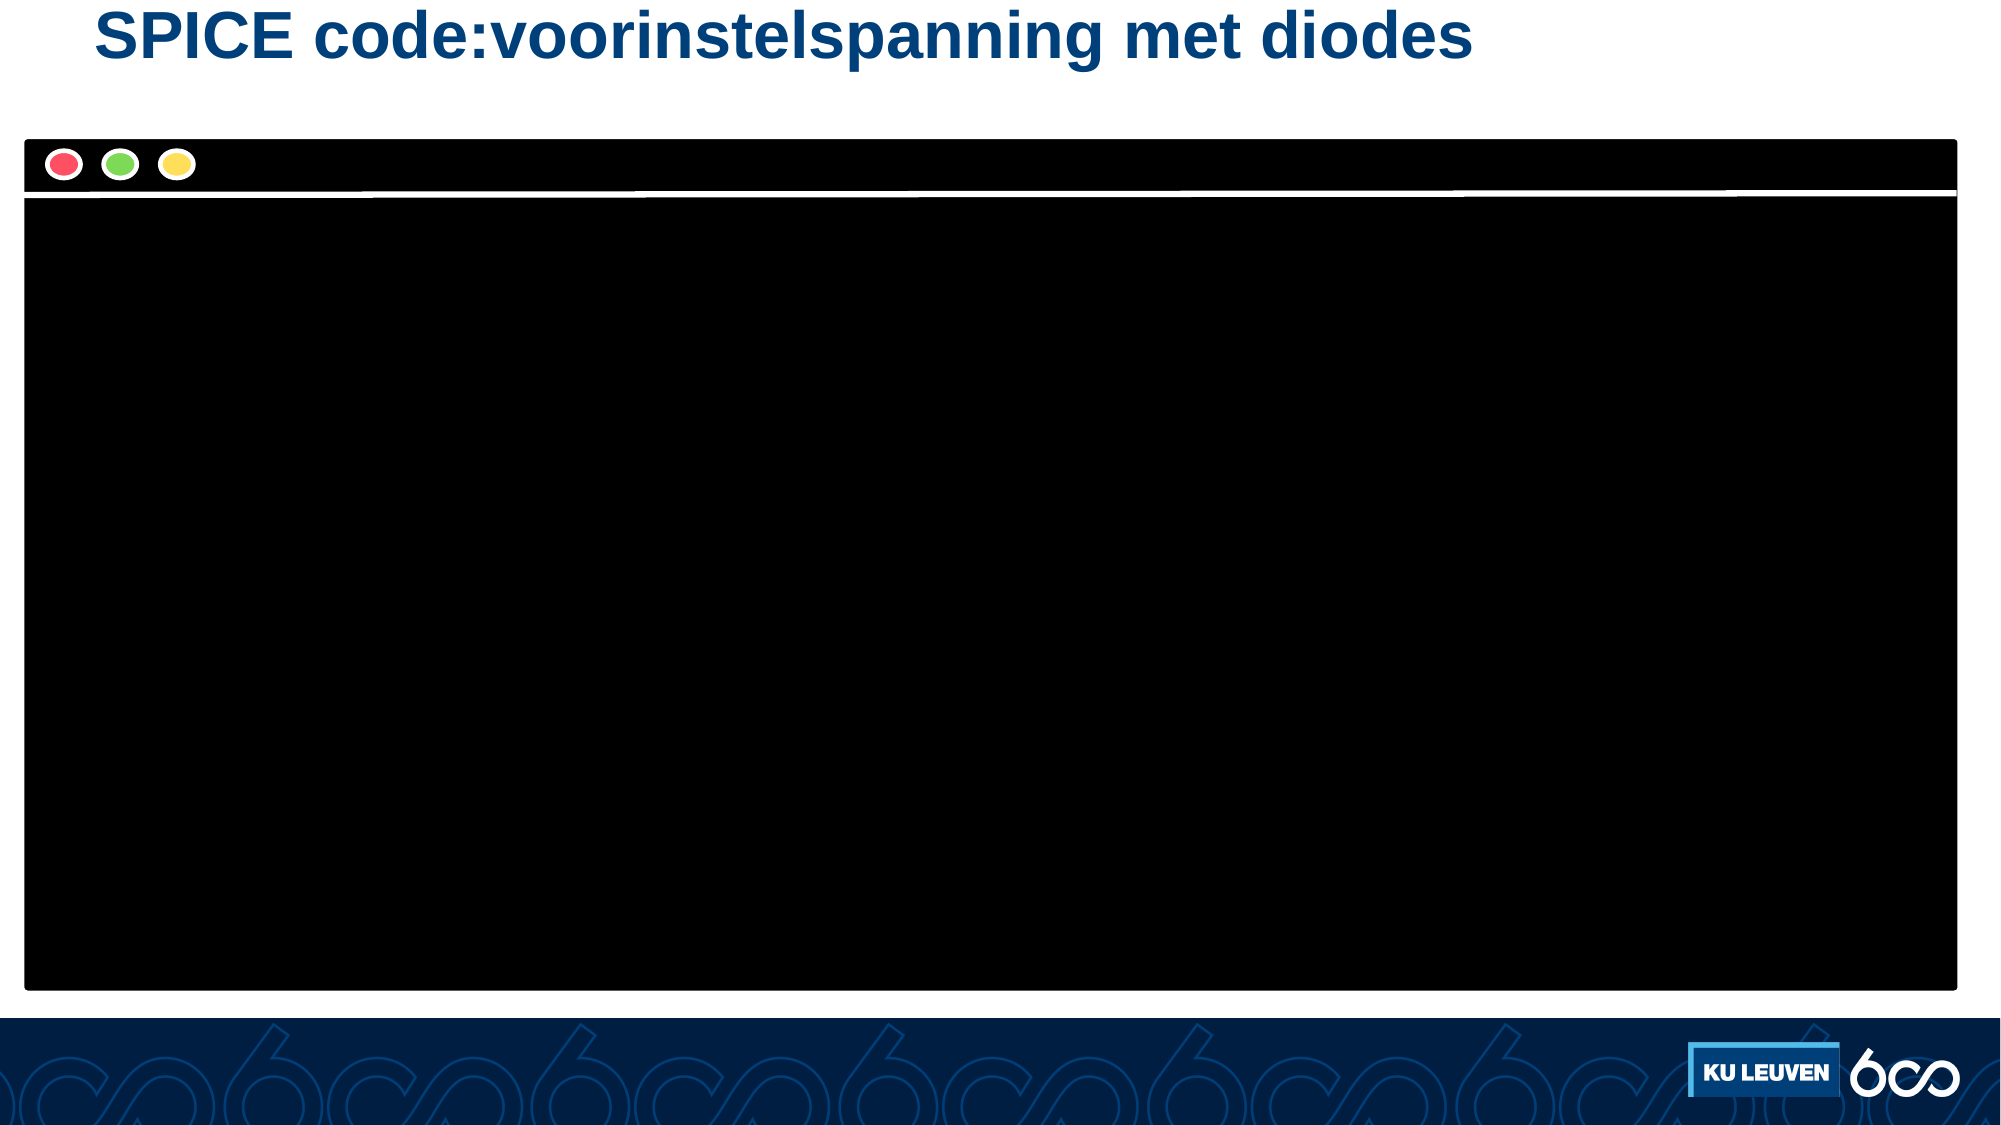

# SPICE code:voorinstelspanning met diodes
Q12 9 14 12 QPNP*RL2 12 0 100** DEVICE MODELS.model QNPN NPN(BF=50).model QPNP PNP(BF=50).model DNOM D()